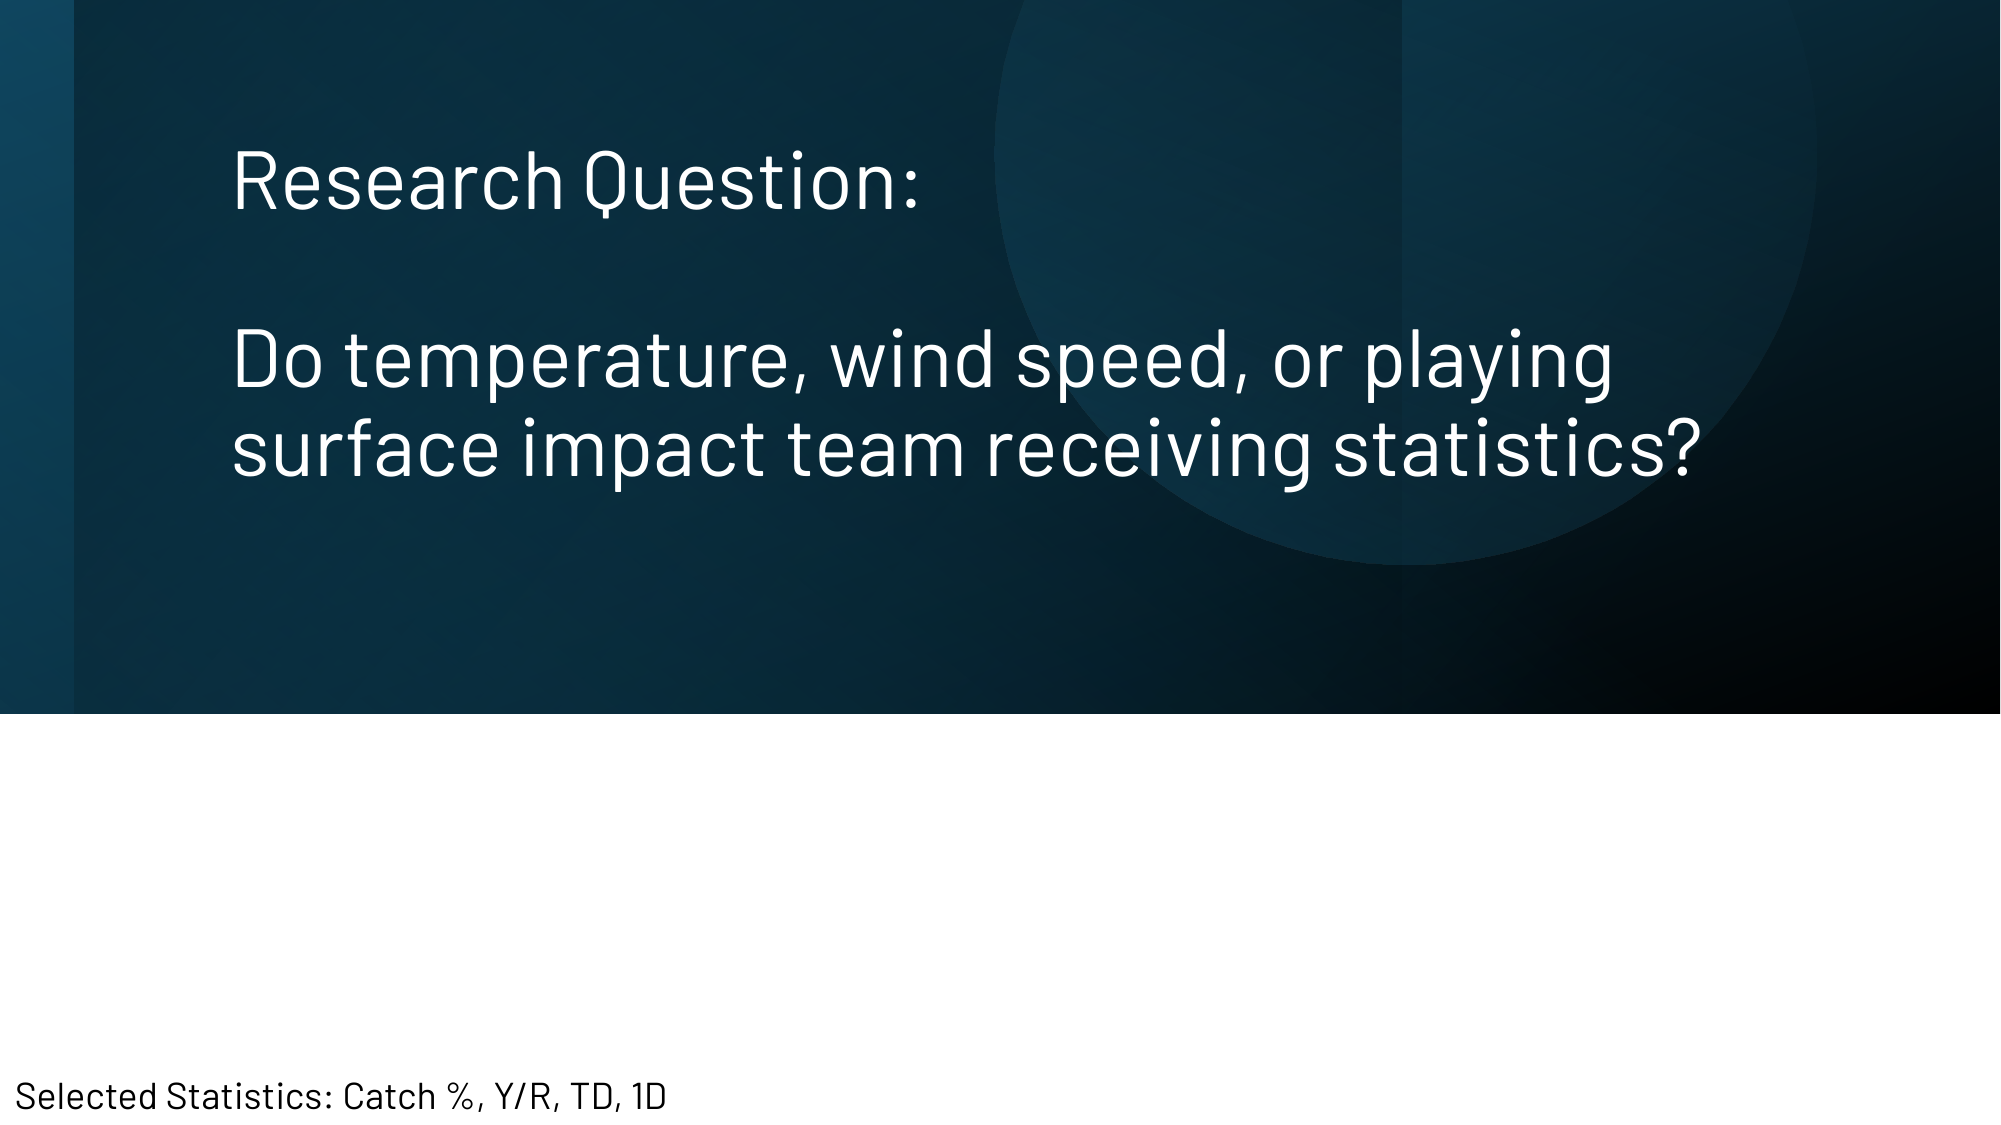

# Research Question: Do temperature, wind speed, or playing surface impact team receiving statistics?
Selected Statistics: Catch %, Y/R, TD, 1D